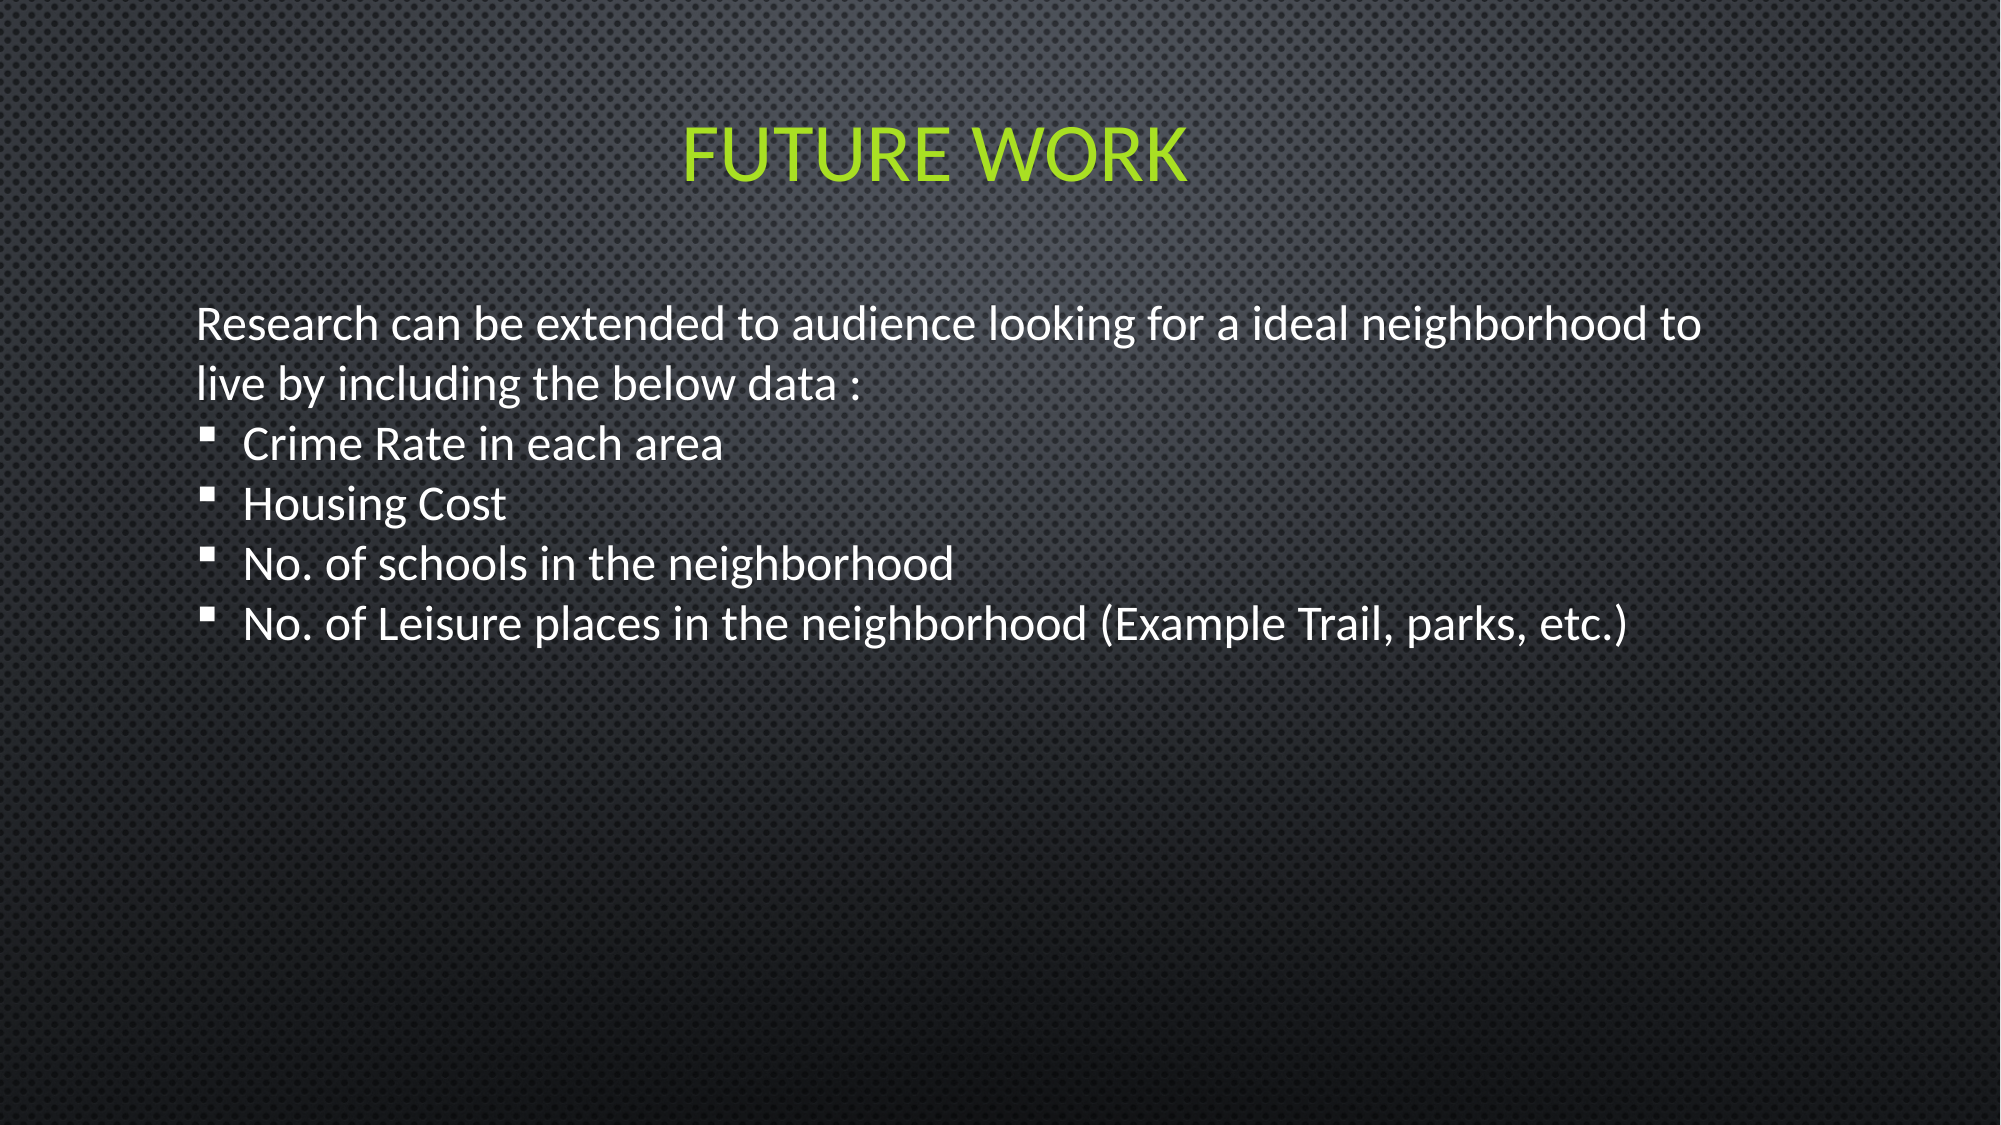

# Future work
Research can be extended to audience looking for a ideal neighborhood to live by including the below data :
Crime Rate in each area
Housing Cost
No. of schools in the neighborhood
No. of Leisure places in the neighborhood (Example Trail, parks, etc.)